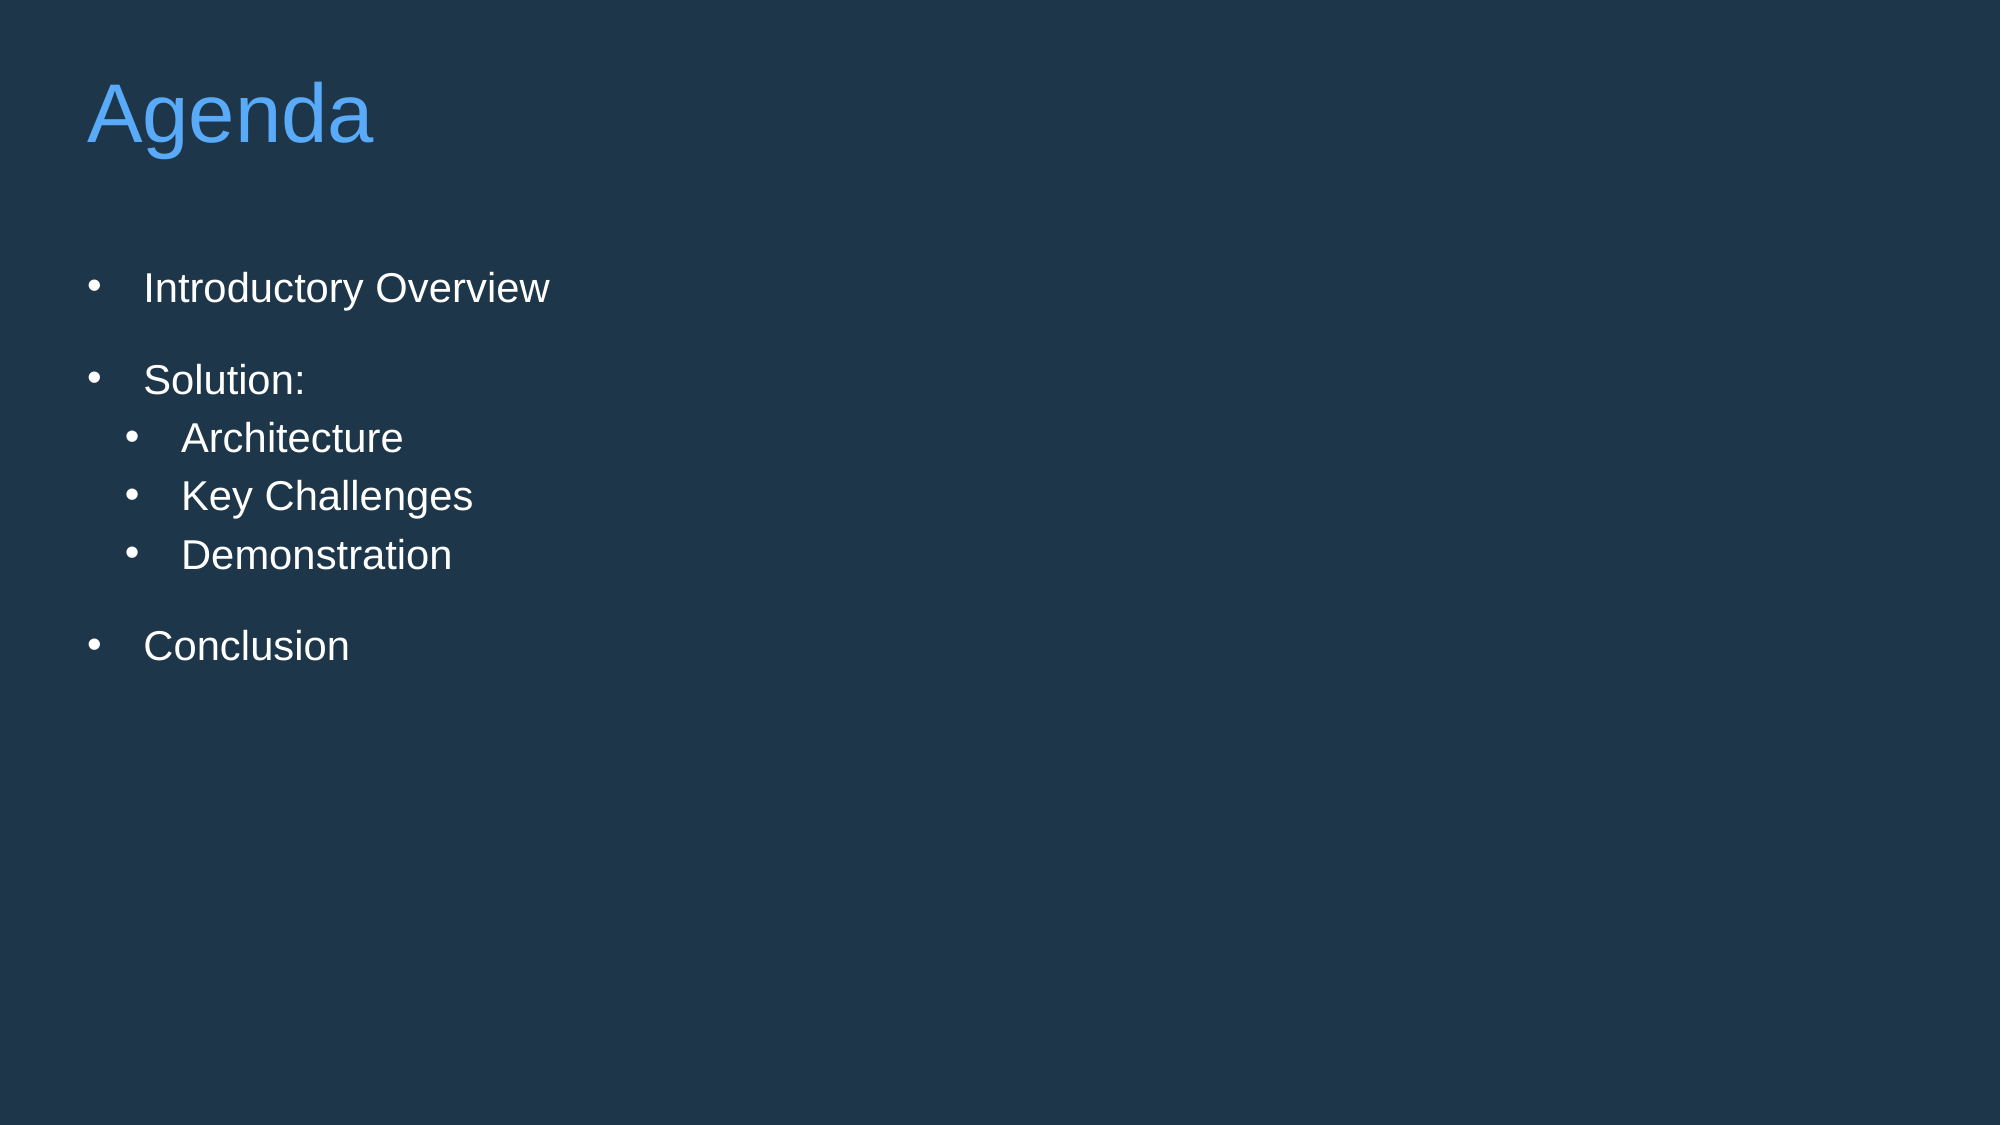

# Agenda
Introductory Overview
Solution:
Architecture
Key Challenges
Demonstration
Conclusion